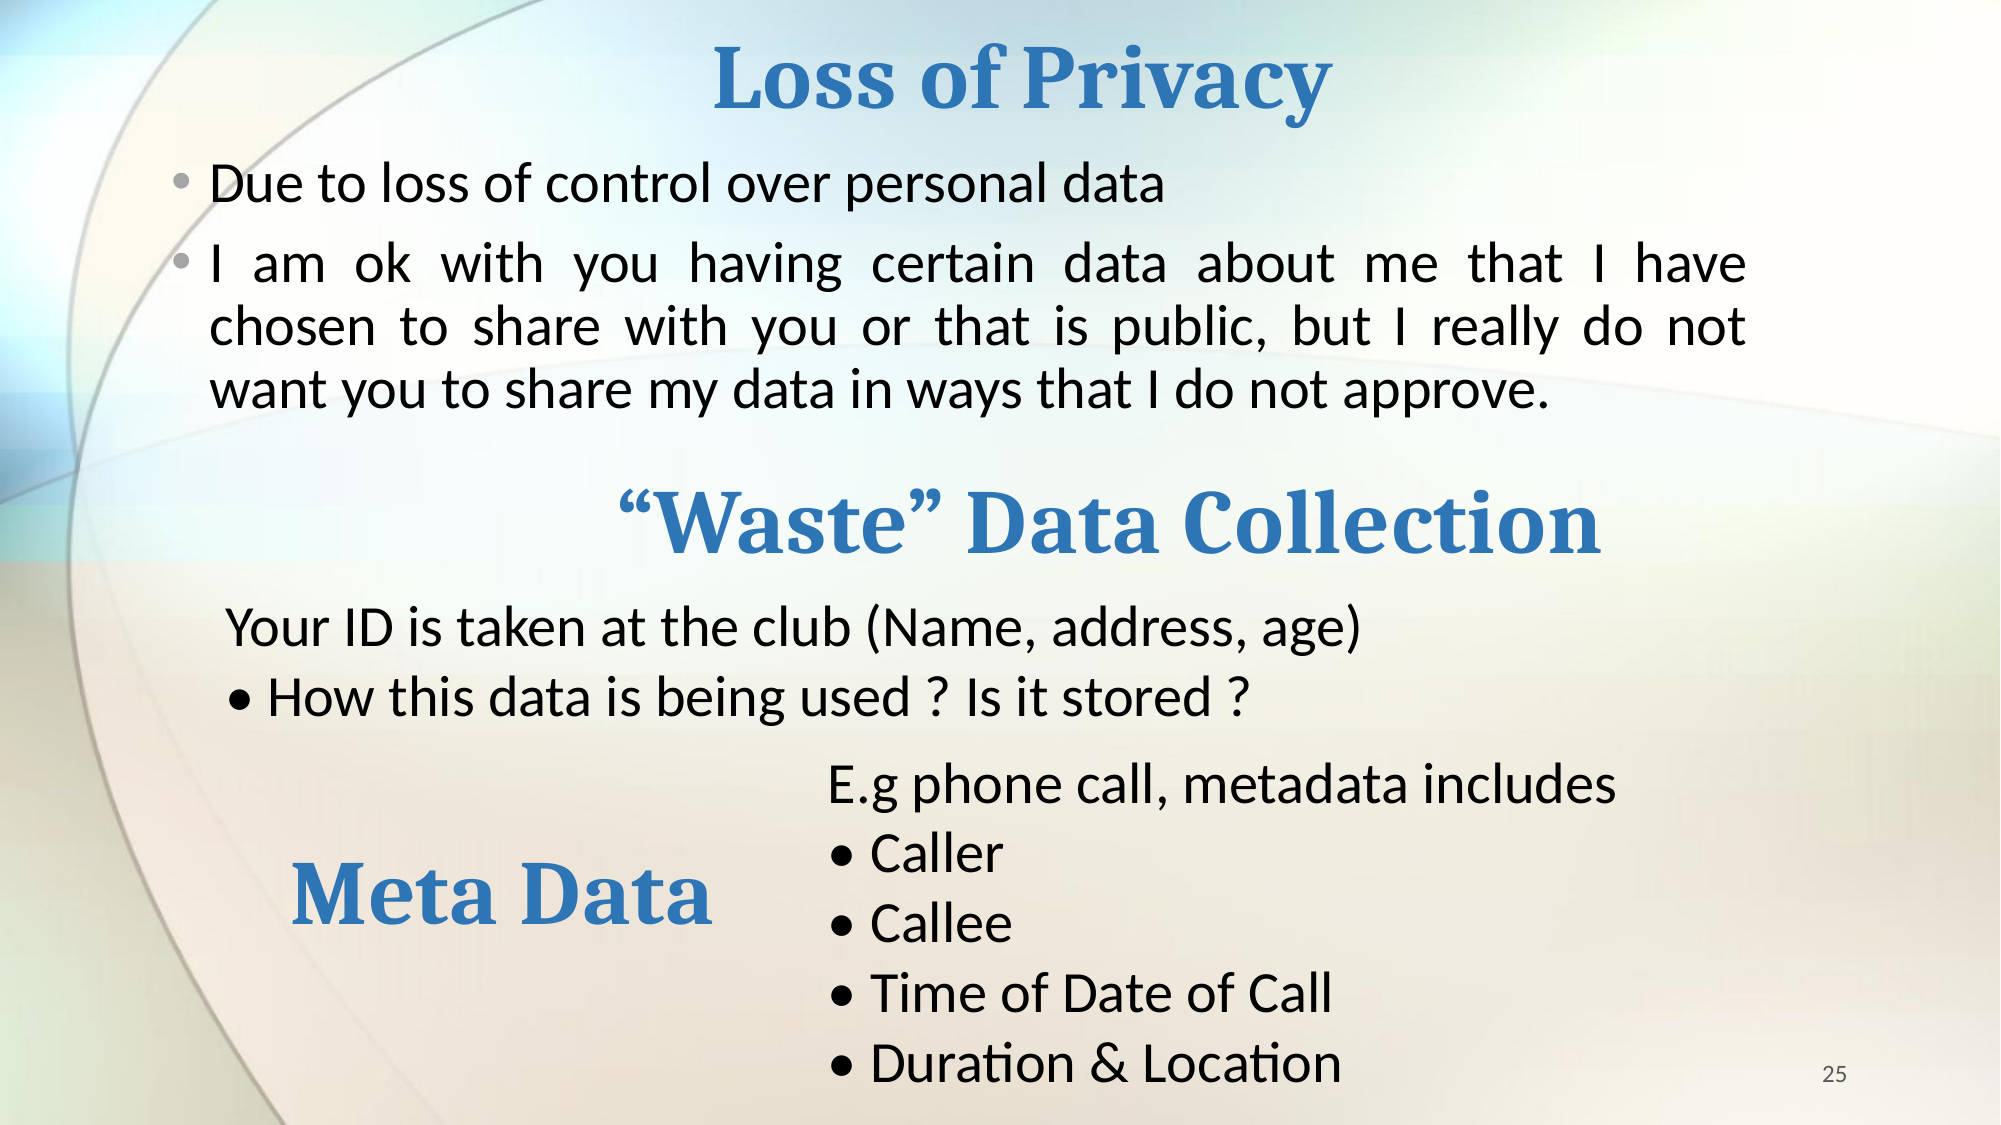

# Loss of Privacy
Due to loss of control over personal data
I am ok with you having certain data about me that I have chosen to share with you or that is public, but I really do not want you to share my data in ways that I do not approve.
“Waste” Data Collection
Your ID is taken at the club (Name, address, age)
• How this data is being used ? Is it stored ?
E.g phone call, metadata includes
• Caller
• Callee
• Time of Date of Call
• Duration & Location
Meta Data
25